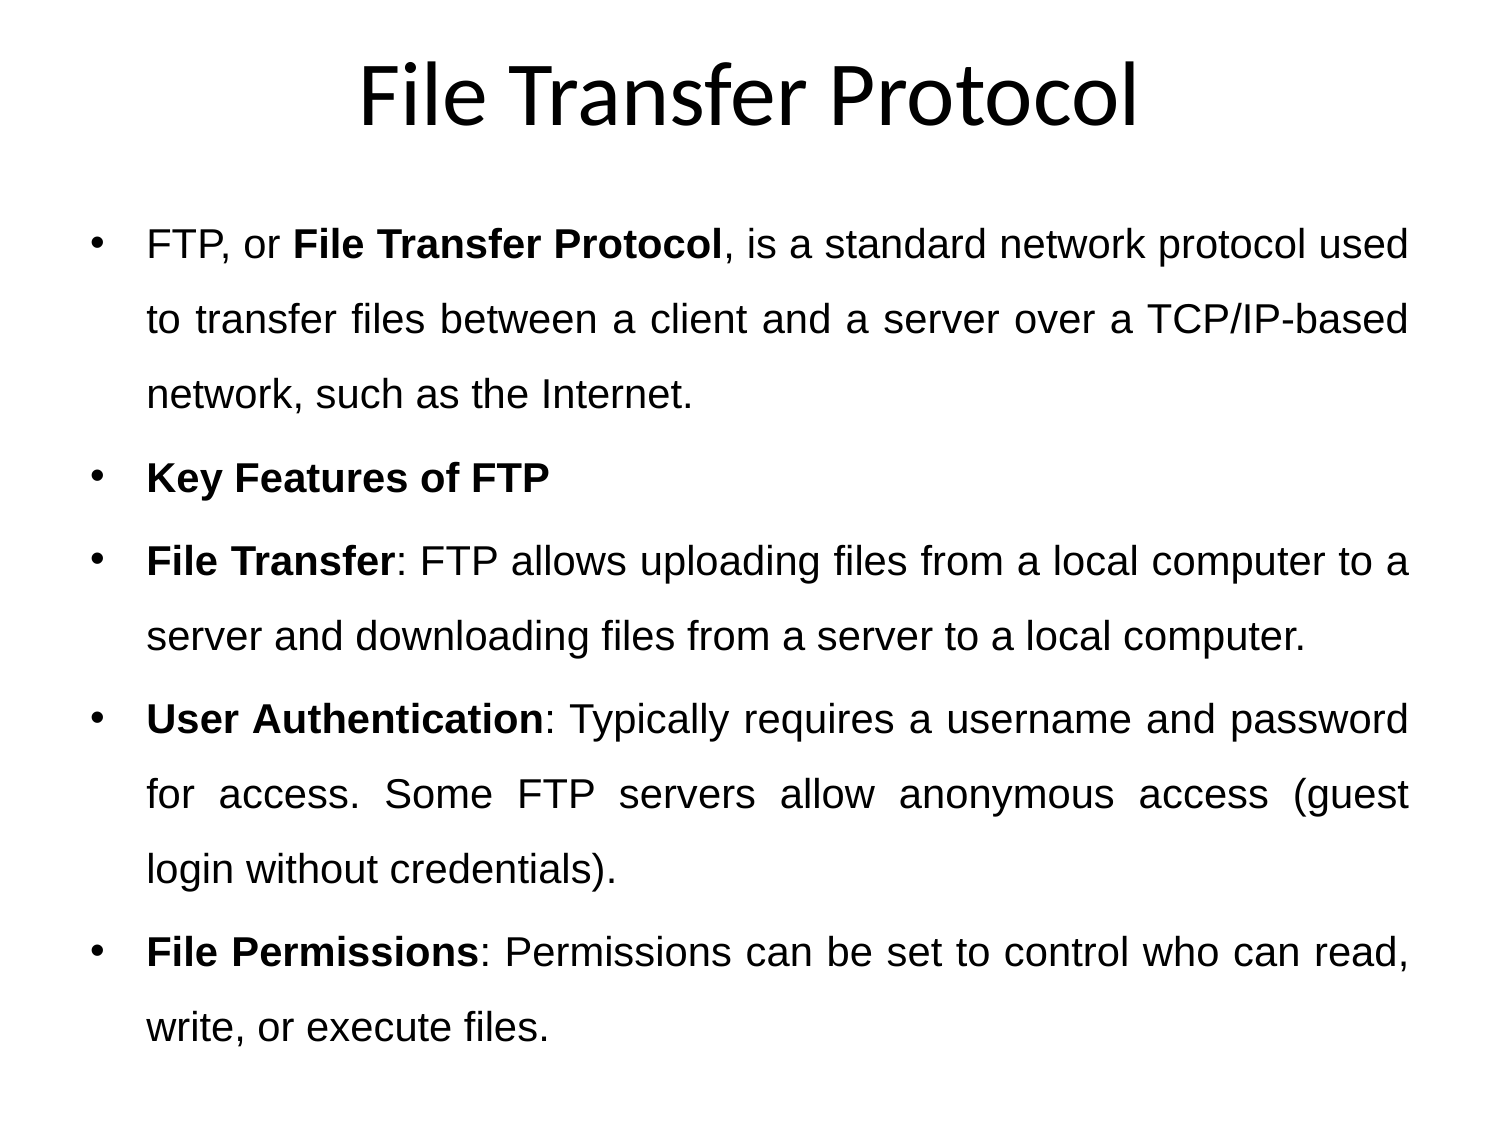

# File Transfer Protocol
FTP, or File Transfer Protocol, is a standard network protocol used to transfer files between a client and a server over a TCP/IP-based network, such as the Internet.
Key Features of FTP
File Transfer: FTP allows uploading files from a local computer to a server and downloading files from a server to a local computer.
User Authentication: Typically requires a username and password for access. Some FTP servers allow anonymous access (guest login without credentials).
File Permissions: Permissions can be set to control who can read, write, or execute files.